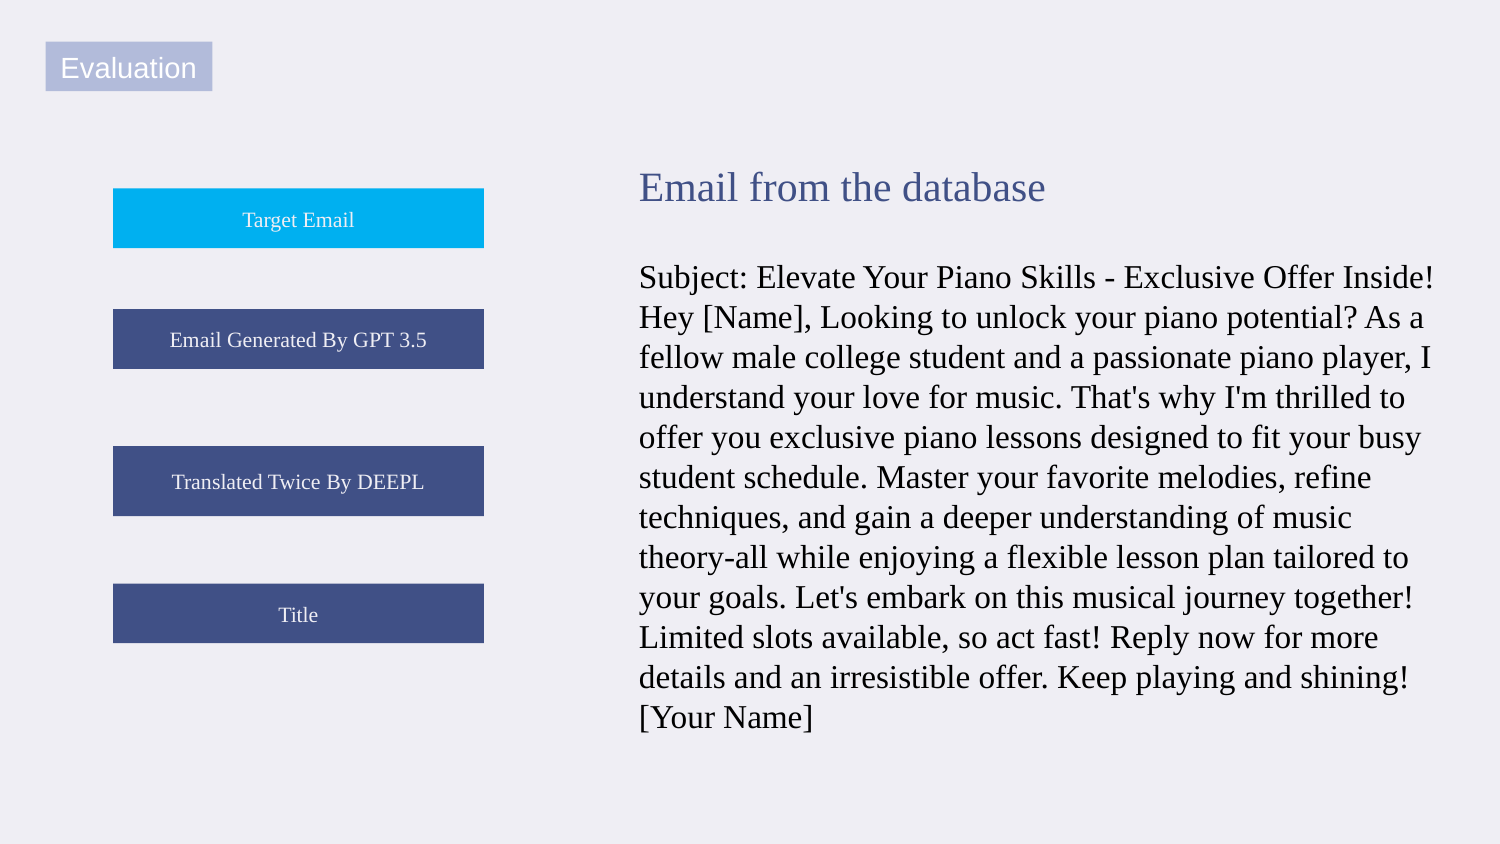

Evaluation
Email from the database
Target Email
Subject: Elevate Your Piano Skills - Exclusive Offer Inside! Hey [Name], Looking to unlock your piano potential? As a fellow male college student and a passionate piano player, I understand your love for music. That's why I'm thrilled to offer you exclusive piano lessons designed to fit your busy student schedule. Master your favorite melodies, refine techniques, and gain a deeper understanding of music theory-all while enjoying a flexible lesson plan tailored to your goals. Let's embark on this musical journey together! Limited slots available, so act fast! Reply now for more details and an irresistible offer. Keep playing and shining! [Your Name]

Email Generated By GPT 3.5
Translated Twice By DEEPL
Title